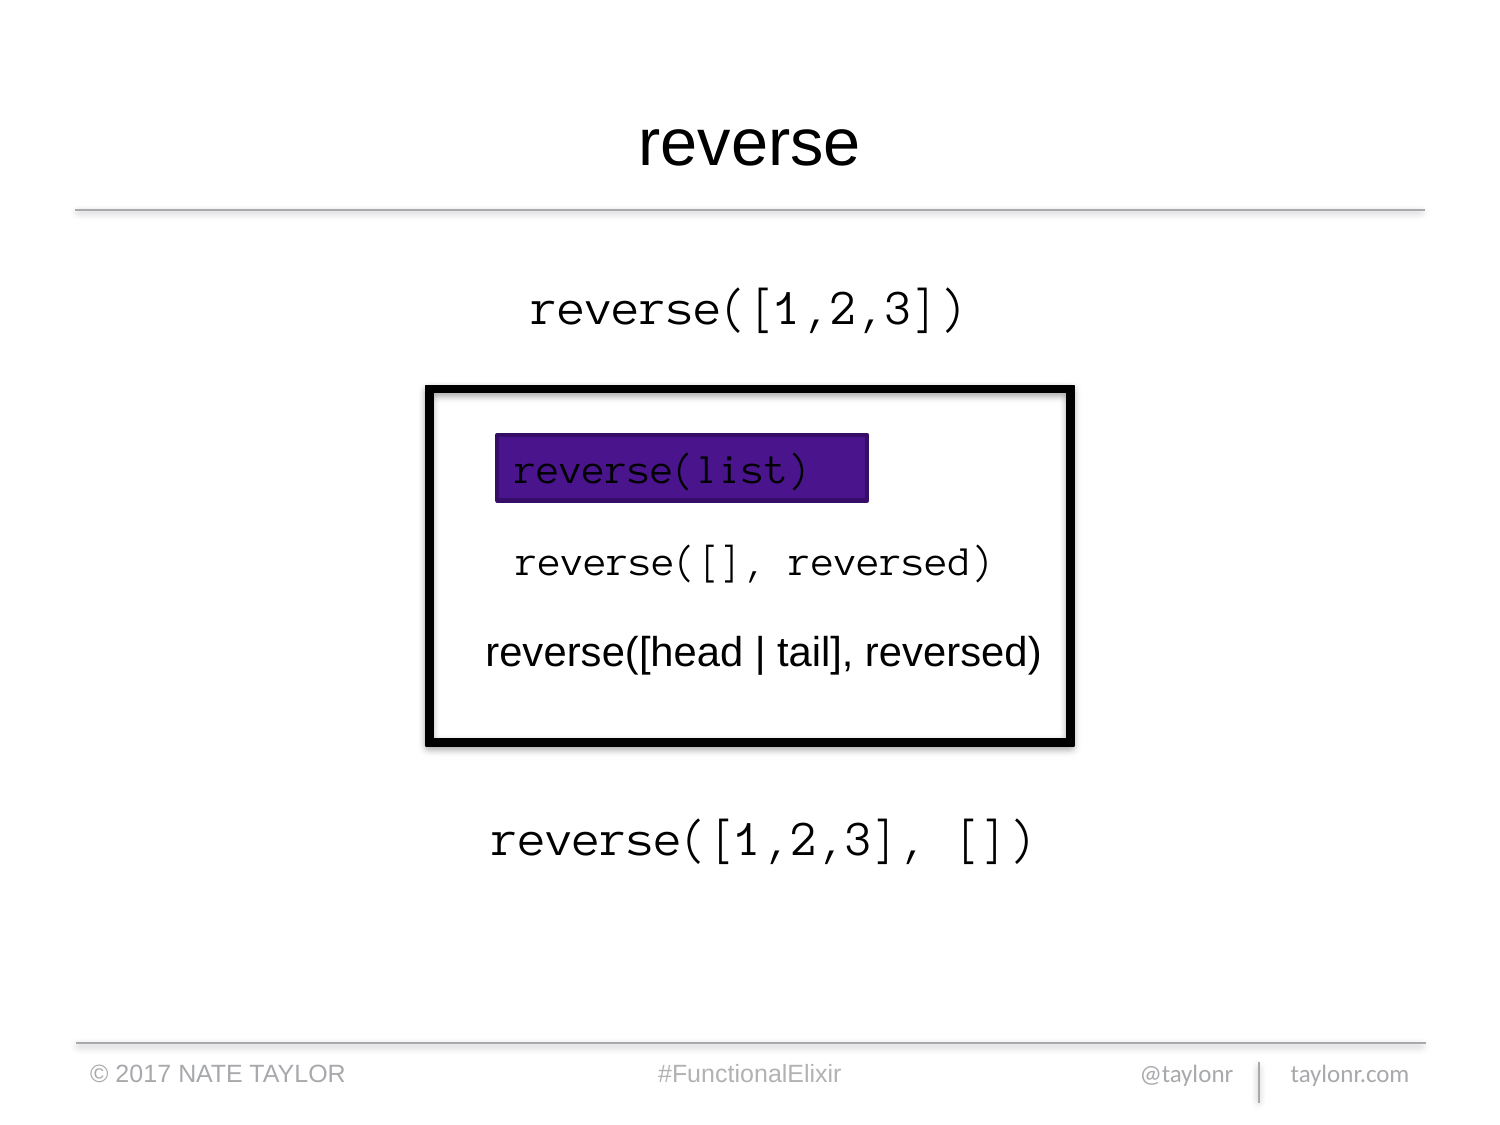

# reverse
reverse([1,2,3])

reverse(list)
reverse([], reversed)
reverse([head | tail], reversed)
reverse([1,2,3], [])
© 2017 NATE TAYLOR
#FunctionalElixir
@taylonr          taylonr.com